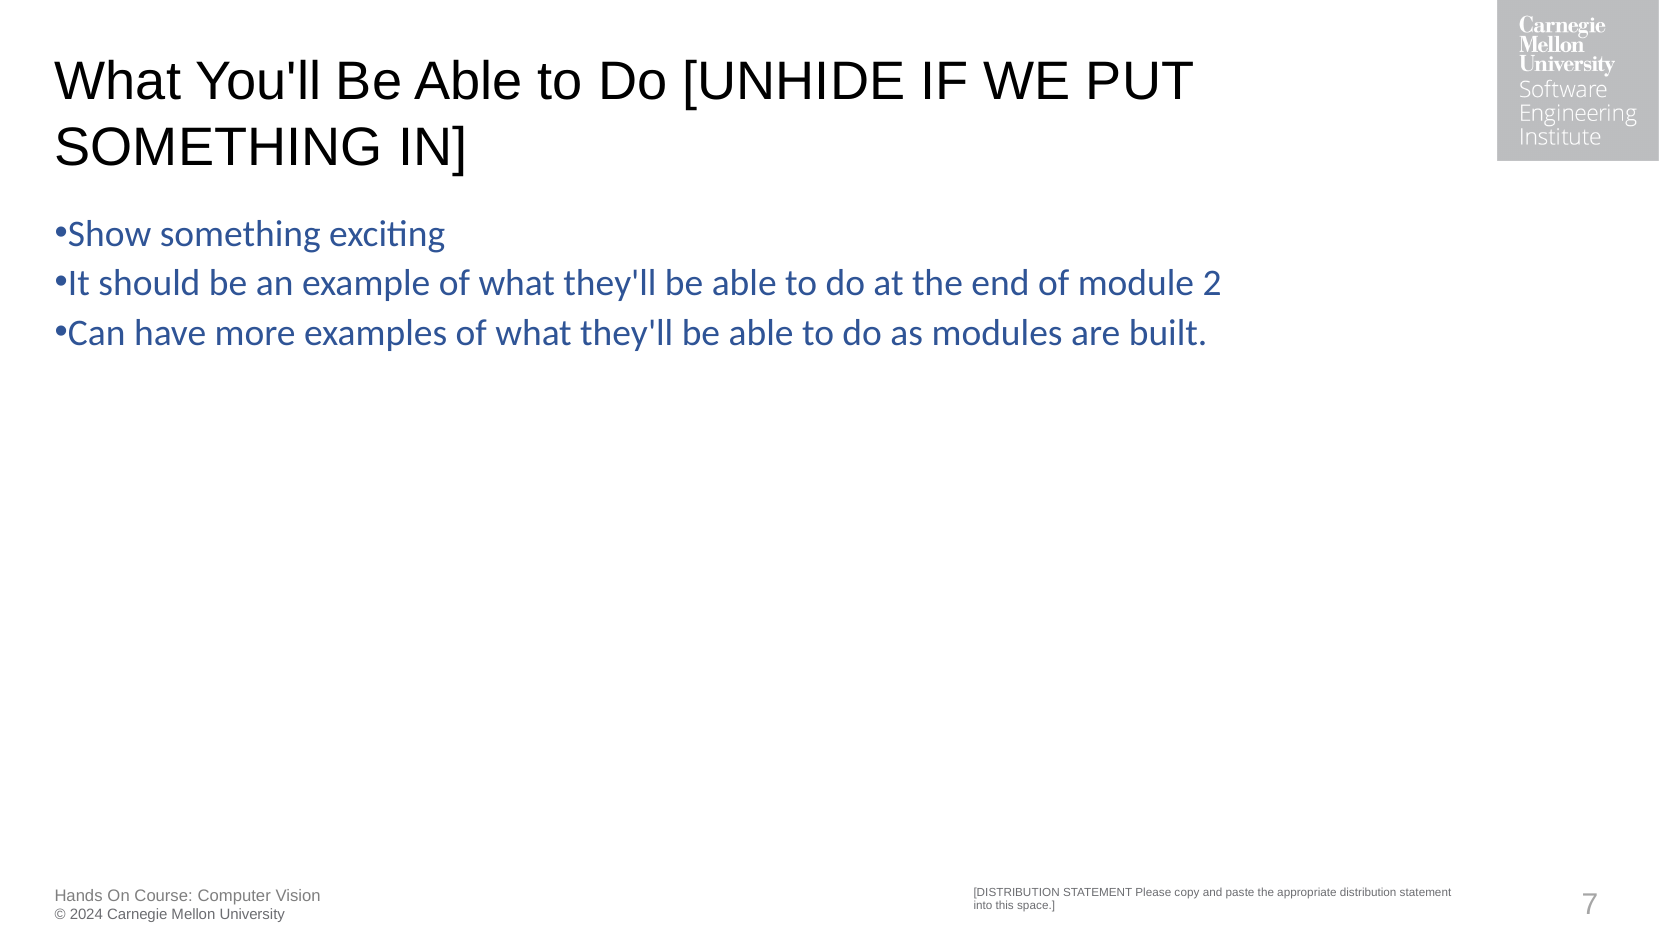

# What You'll Be Able to Do [UNHIDE IF WE PUT SOMETHING IN]
Show something exciting
It should be an example of what they'll be able to do at the end of module 2
Can have more examples of what they'll be able to do as modules are built.